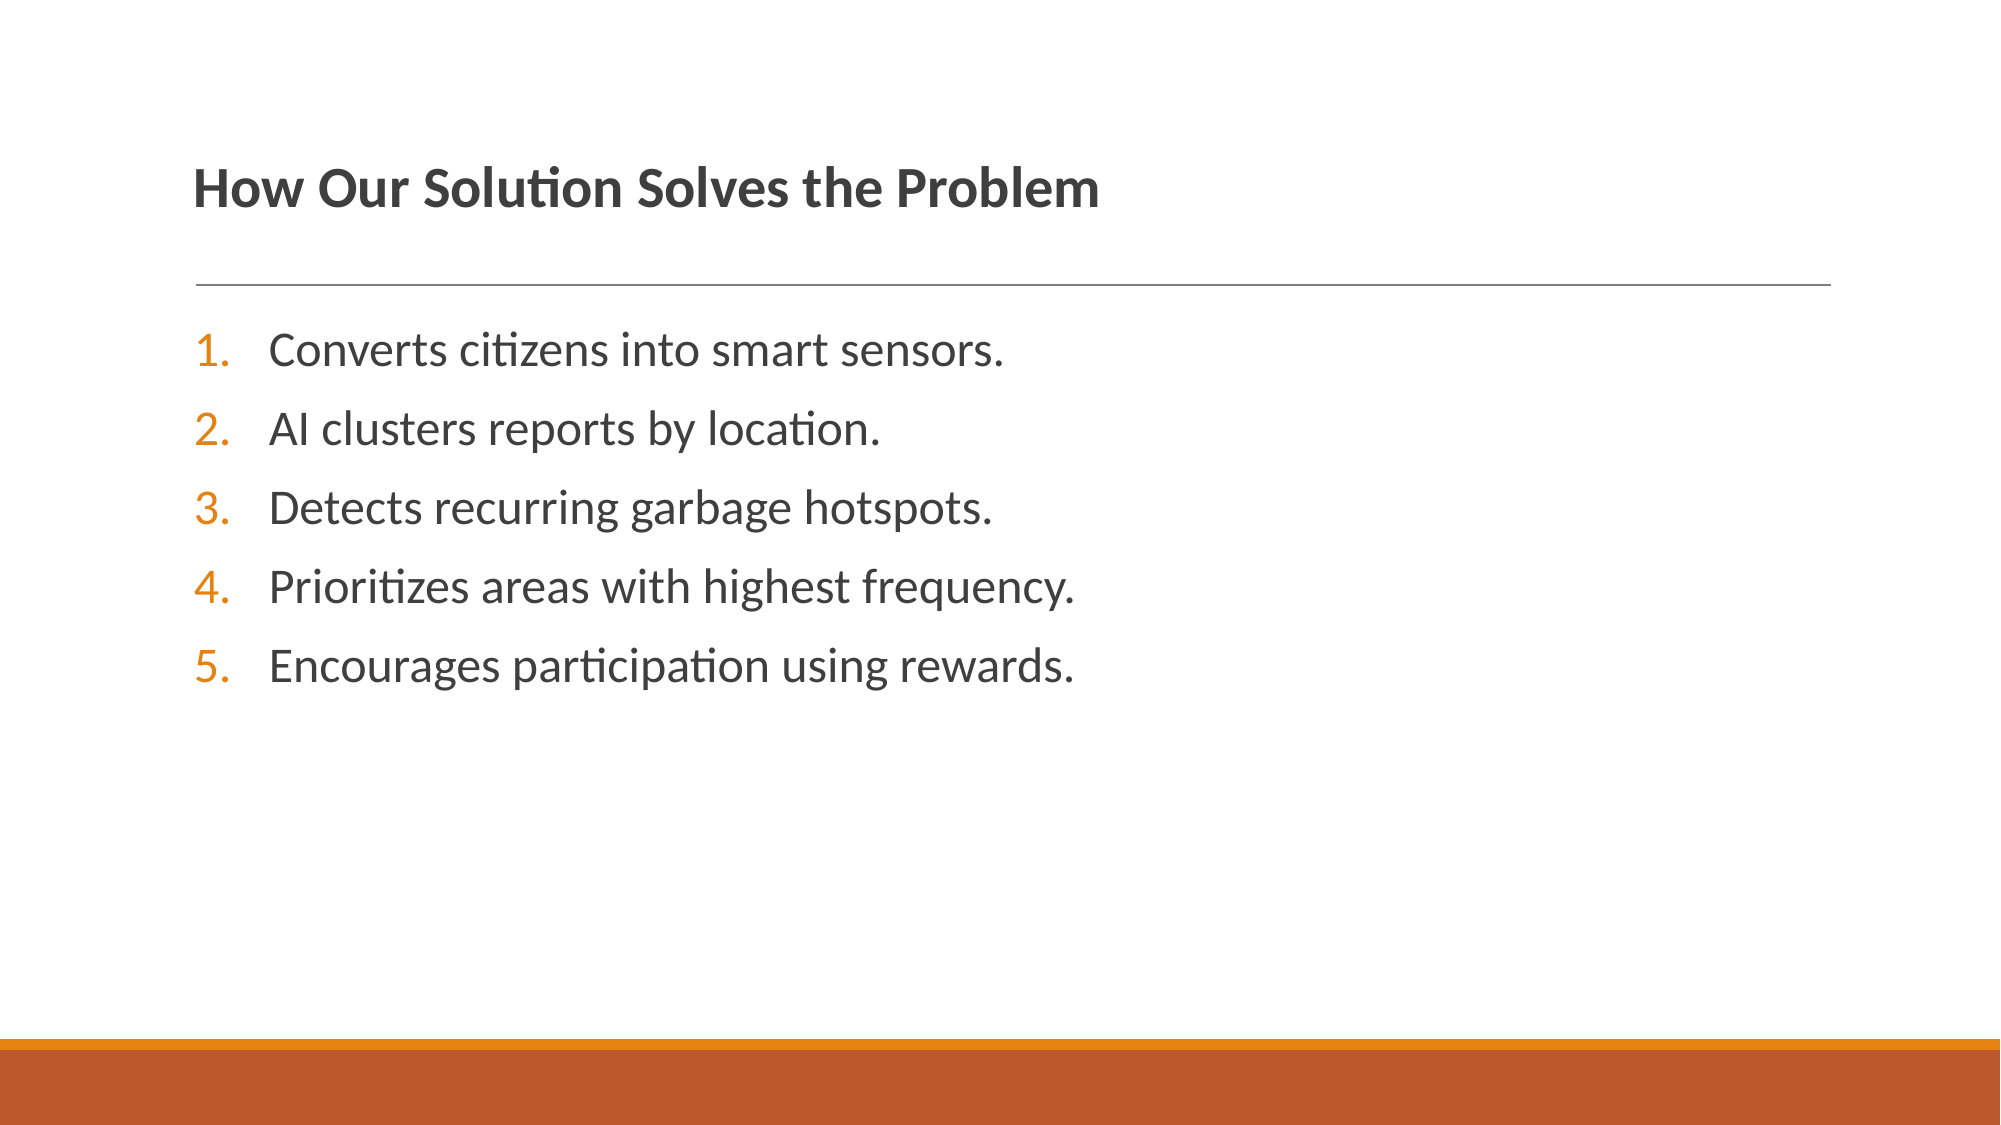

How Our Solution Solves the Problem

Converts citizens into smart sensors.
AI clusters reports by location.
Detects recurring garbage hotspots.
Prioritizes areas with highest frequency.
Encourages participation using rewards.